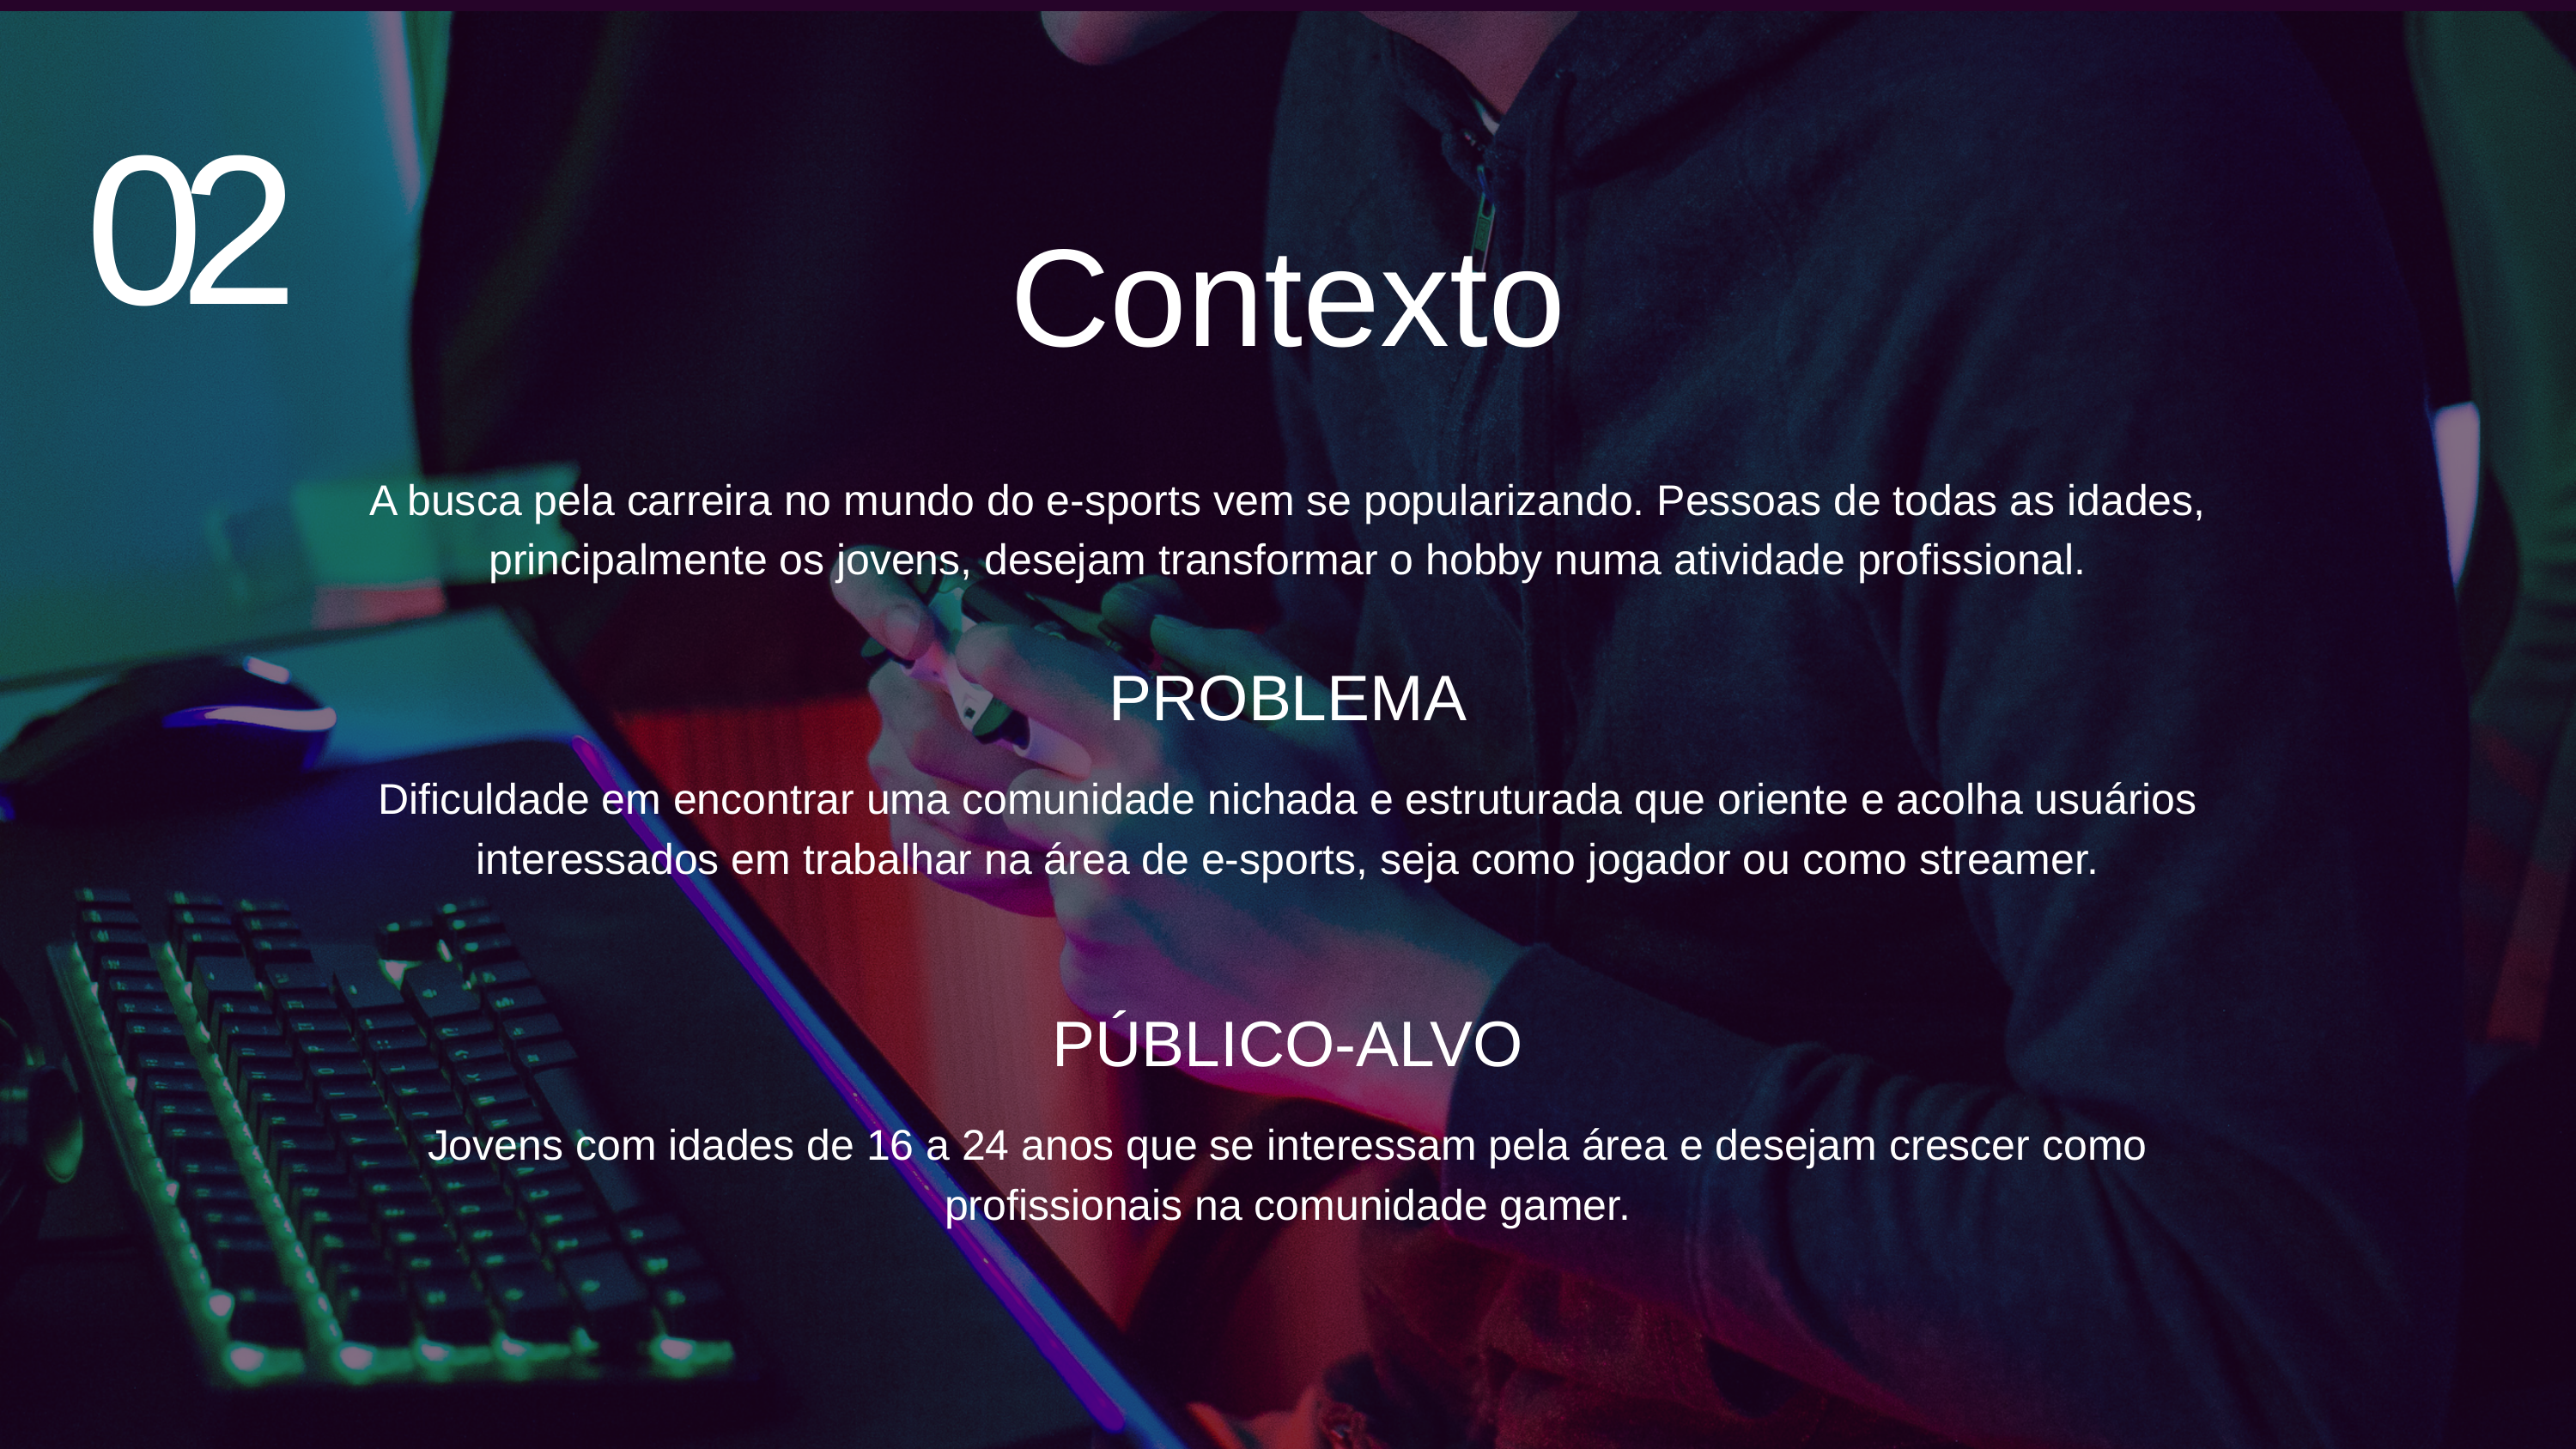

02
Contexto
A busca pela carreira no mundo do e-sports vem se popularizando. Pessoas de todas as idades, principalmente os jovens, desejam transformar o hobby numa atividade profissional.
PROBLEMA
Dificuldade em encontrar uma comunidade nichada e estruturada que oriente e acolha usuários interessados em trabalhar na área de e-sports, seja como jogador ou como streamer.
PÚBLICO-ALVO
Jovens com idades de 16 a 24 anos que se interessam pela área e desejam crescer como profissionais na comunidade gamer.